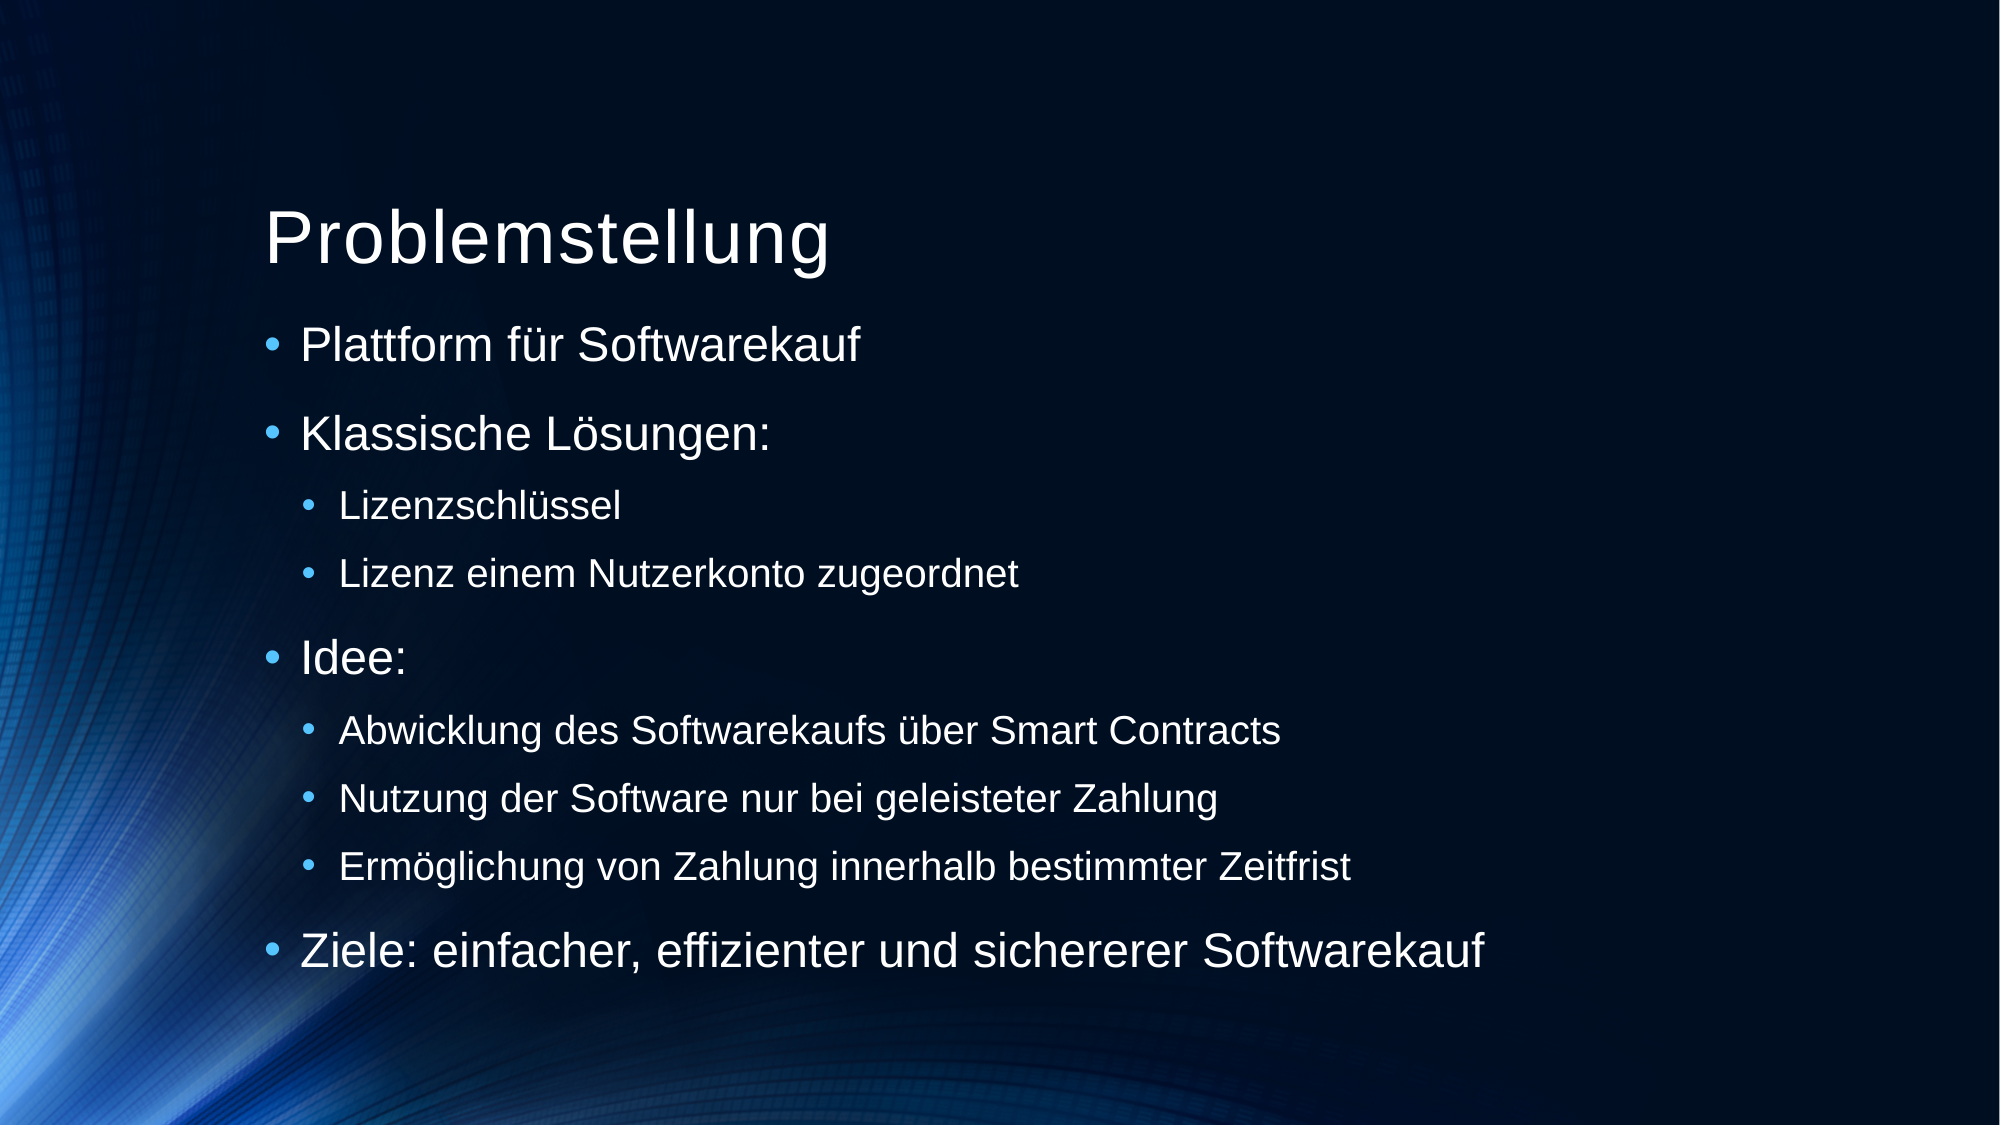

# Problemstellung
Plattform für Softwarekauf
Klassische Lösungen:
Lizenzschlüssel
Lizenz einem Nutzerkonto zugeordnet
Idee:
Abwicklung des Softwarekaufs über Smart Contracts
Nutzung der Software nur bei geleisteter Zahlung
Ermöglichung von Zahlung innerhalb bestimmter Zeitfrist
Ziele: einfacher, effizienter und sichererer Softwarekauf